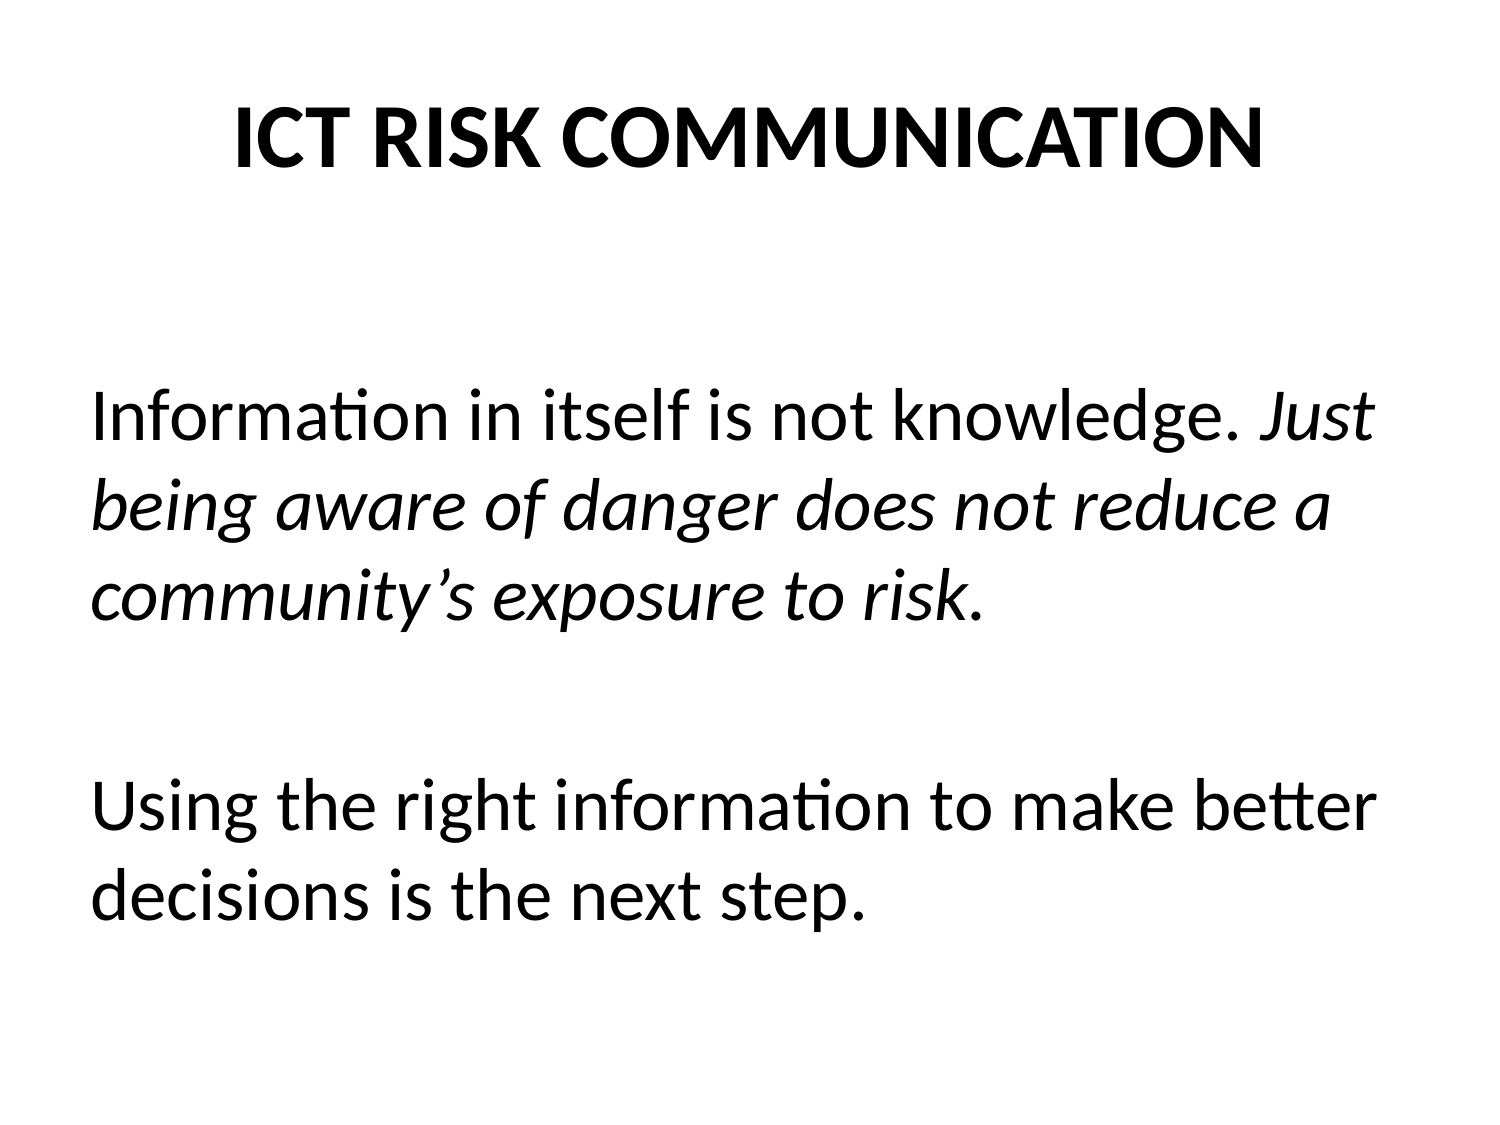

# ICT Risk Communication

Information in itself is not knowledge. Just being aware of danger does not reduce a community’s exposure to risk.

Using the right information to make better decisions is the next step.